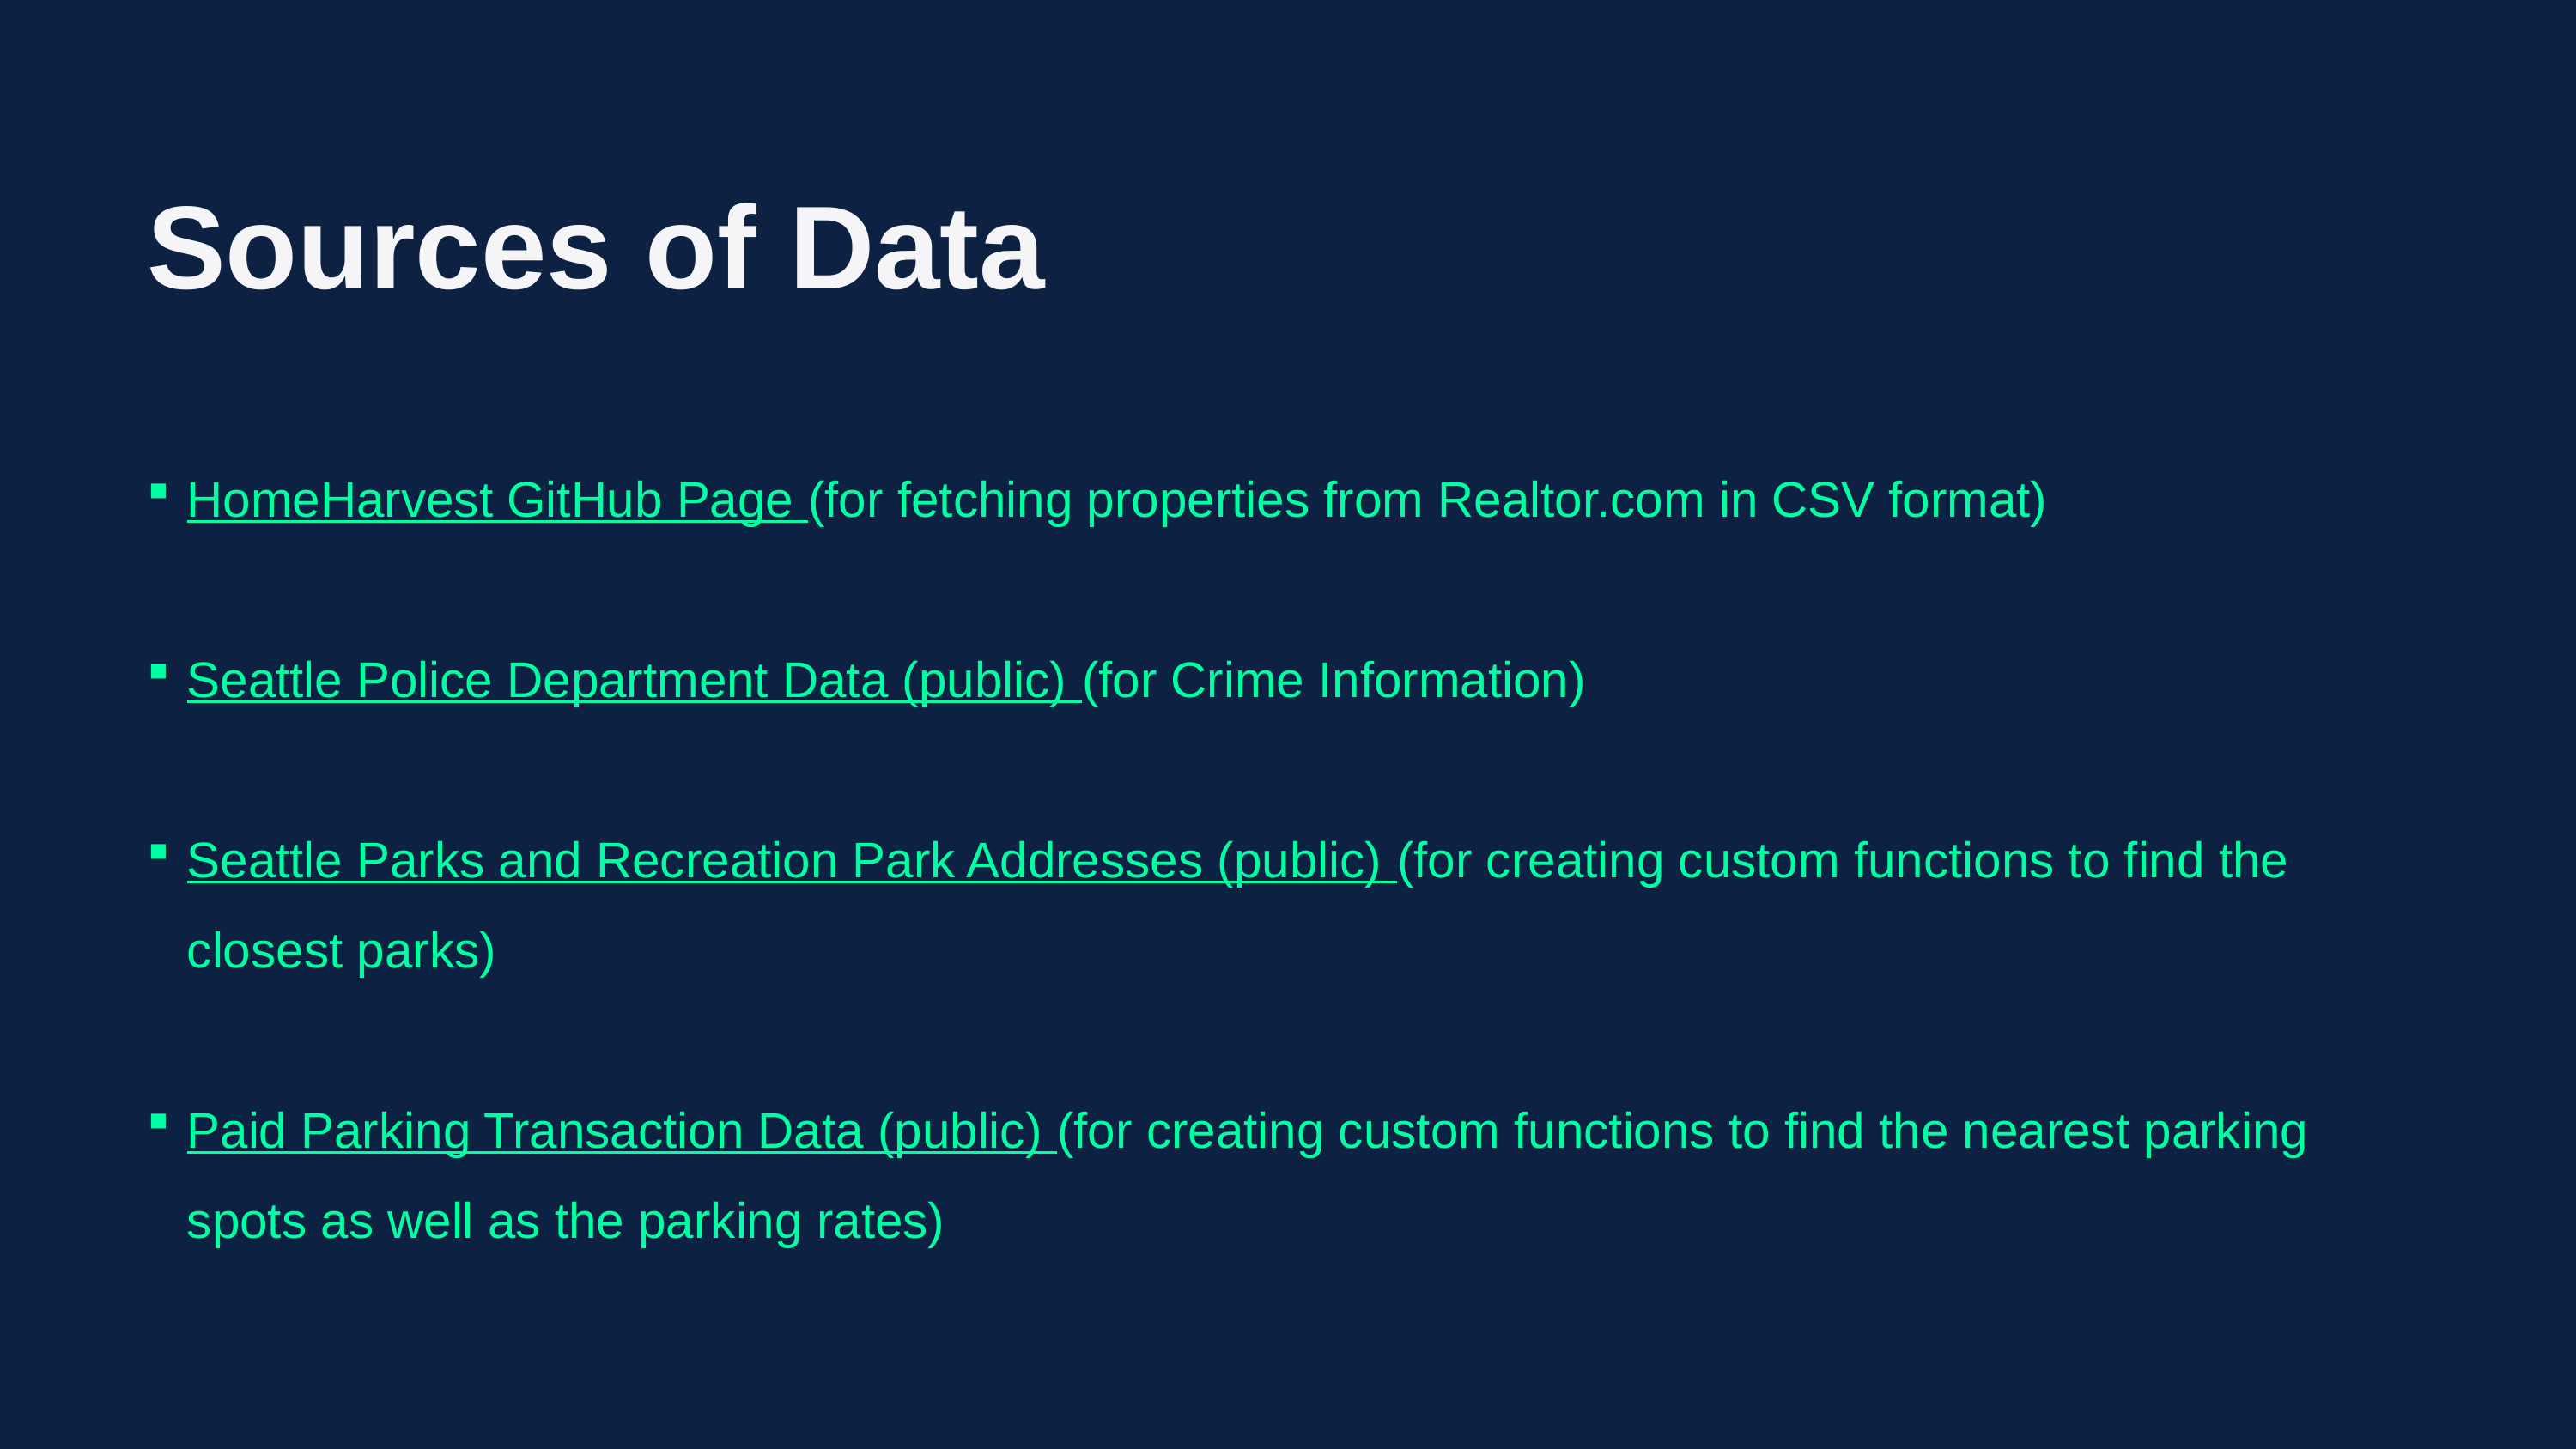

Sources of Data
HomeHarvest GitHub Page (for fetching properties from Realtor.com in CSV format)

Seattle Police Department Data (public) (for Crime Information)
Seattle Parks and Recreation Park Addresses (public) (for creating custom functions to find the closest parks)
Paid Parking Transaction Data (public) (for creating custom functions to find the nearest parking spots as well as the parking rates)